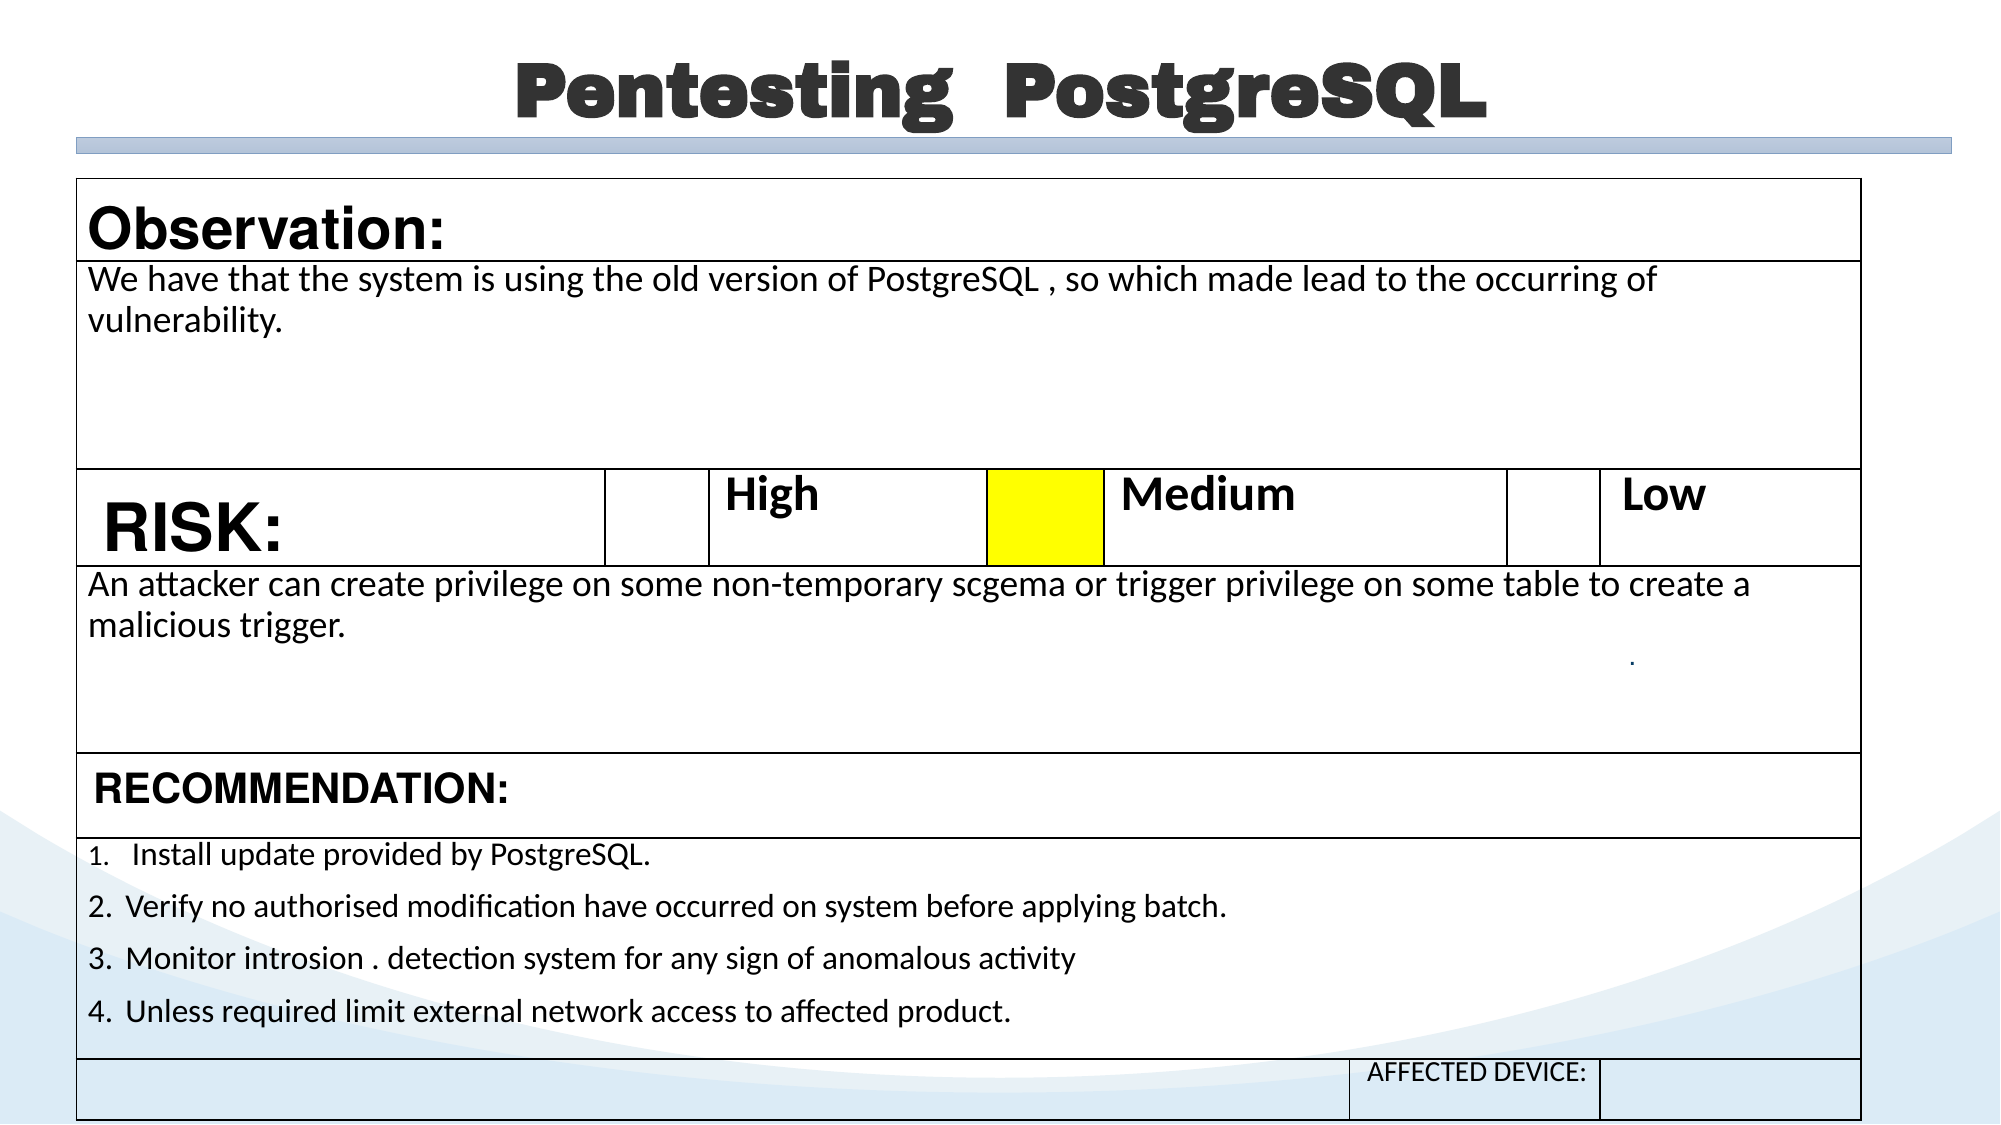

Pentesting  PostgreSQL

| Observation: |  |  |  |  |  |  |  |
| --- | --- | --- | --- | --- | --- | --- | --- |
| We have that the system is using the old version of PostgreSQL , so which made lead to the occurring of vulnerability. |  |  |  |  |  |  |  |
| RISK: |  | High |  | Medium |  |  | Low |
| An attacker can create privilege on some non-temporary scgema or trigger privilege on some table to create a malicious trigger. |  |  |  |  |  |  |  |
| RECOMMENDATION: |  |  |  |  |  |  |  |
| Install update provided by PostgreSQL. Verify no authorised modification have occurred on system before applying batch. Monitor introsion . detection system for any sign of anomalous activity Unless required limit external network access to affected product. |  |  |  |  |  |  |  |
|  |  |  |  |  | AFFECTED DEVICE: |  |  |
.